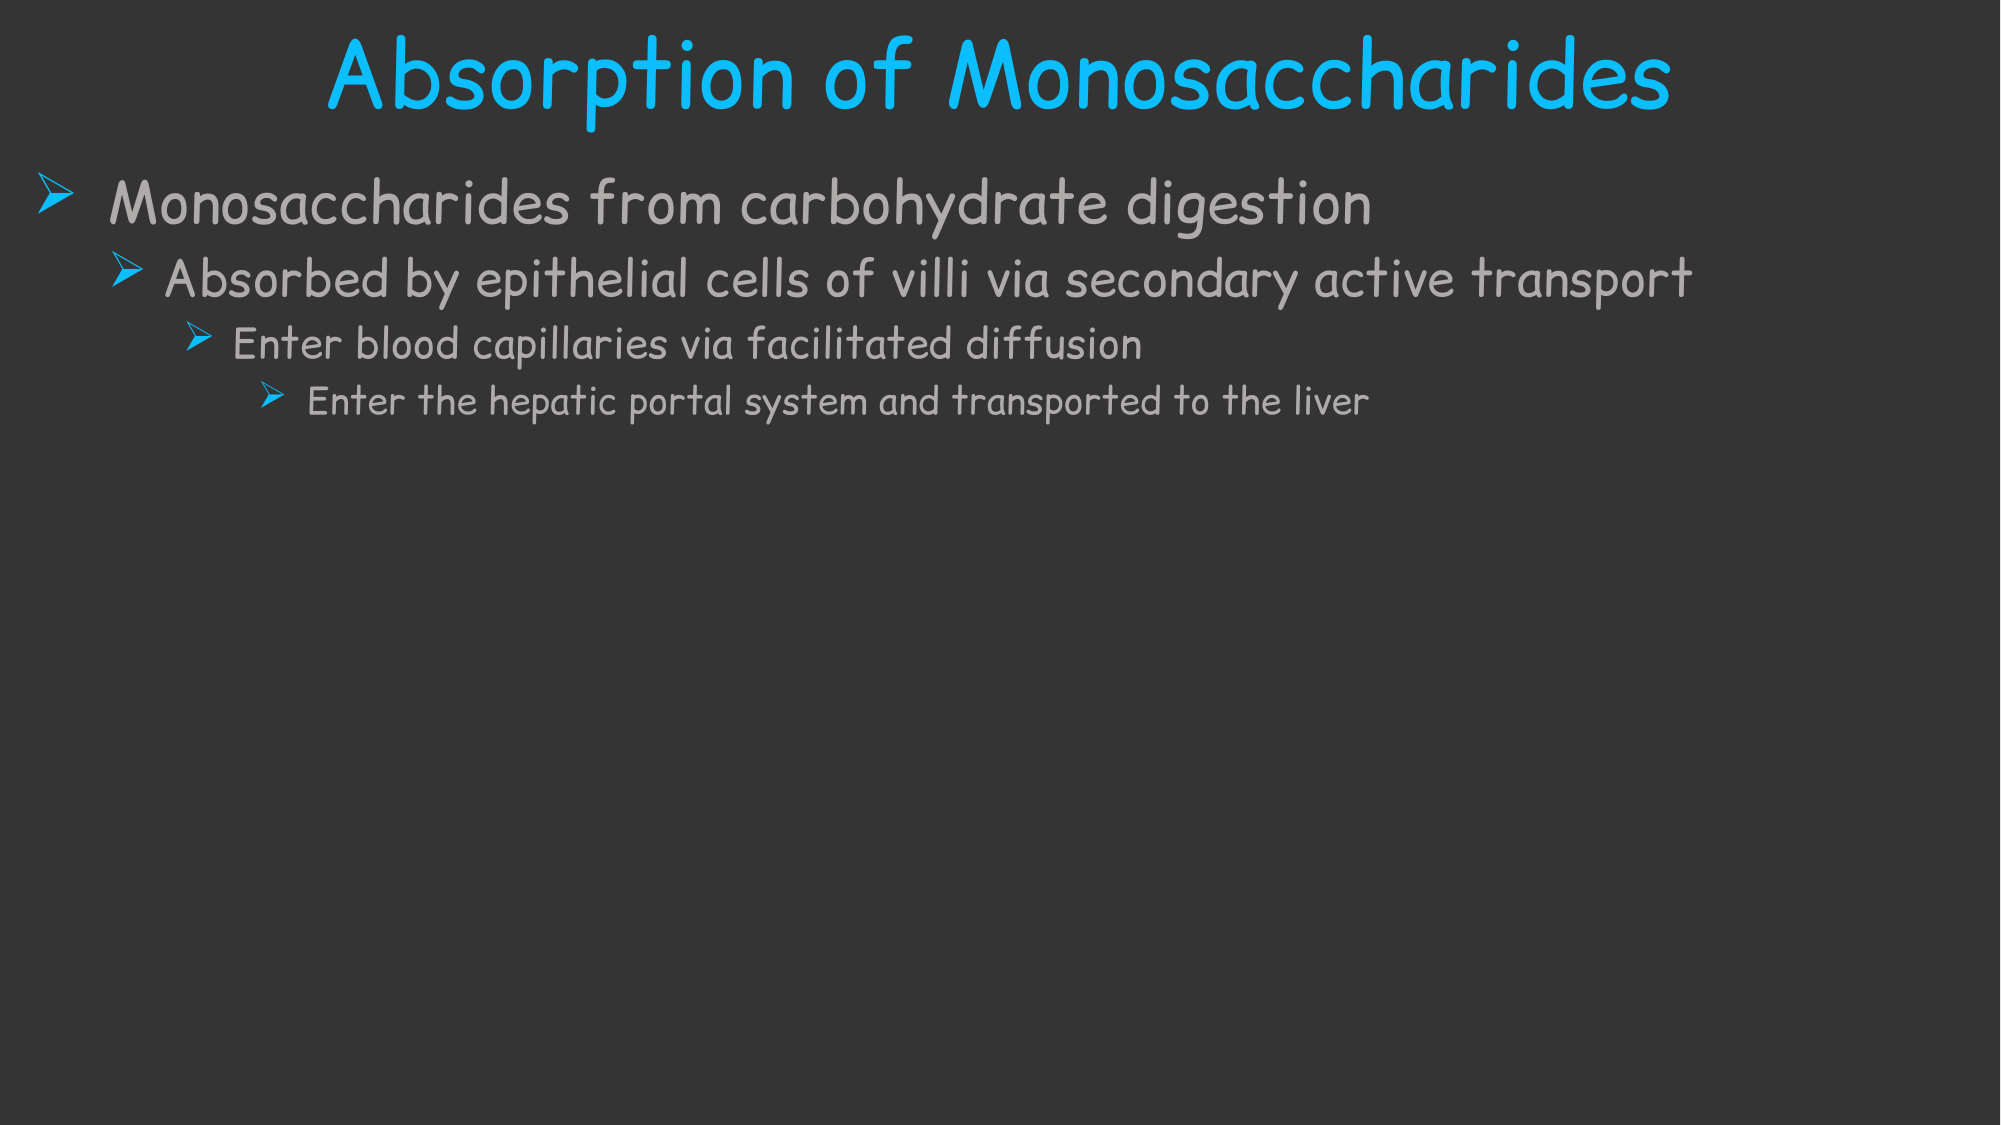

# Absorption of Monosaccharides
Monosaccharides from carbohydrate digestion
 Absorbed by epithelial cells of villi via secondary active transport
 Enter blood capillaries via facilitated diffusion
 Enter the hepatic portal system and transported to the liver